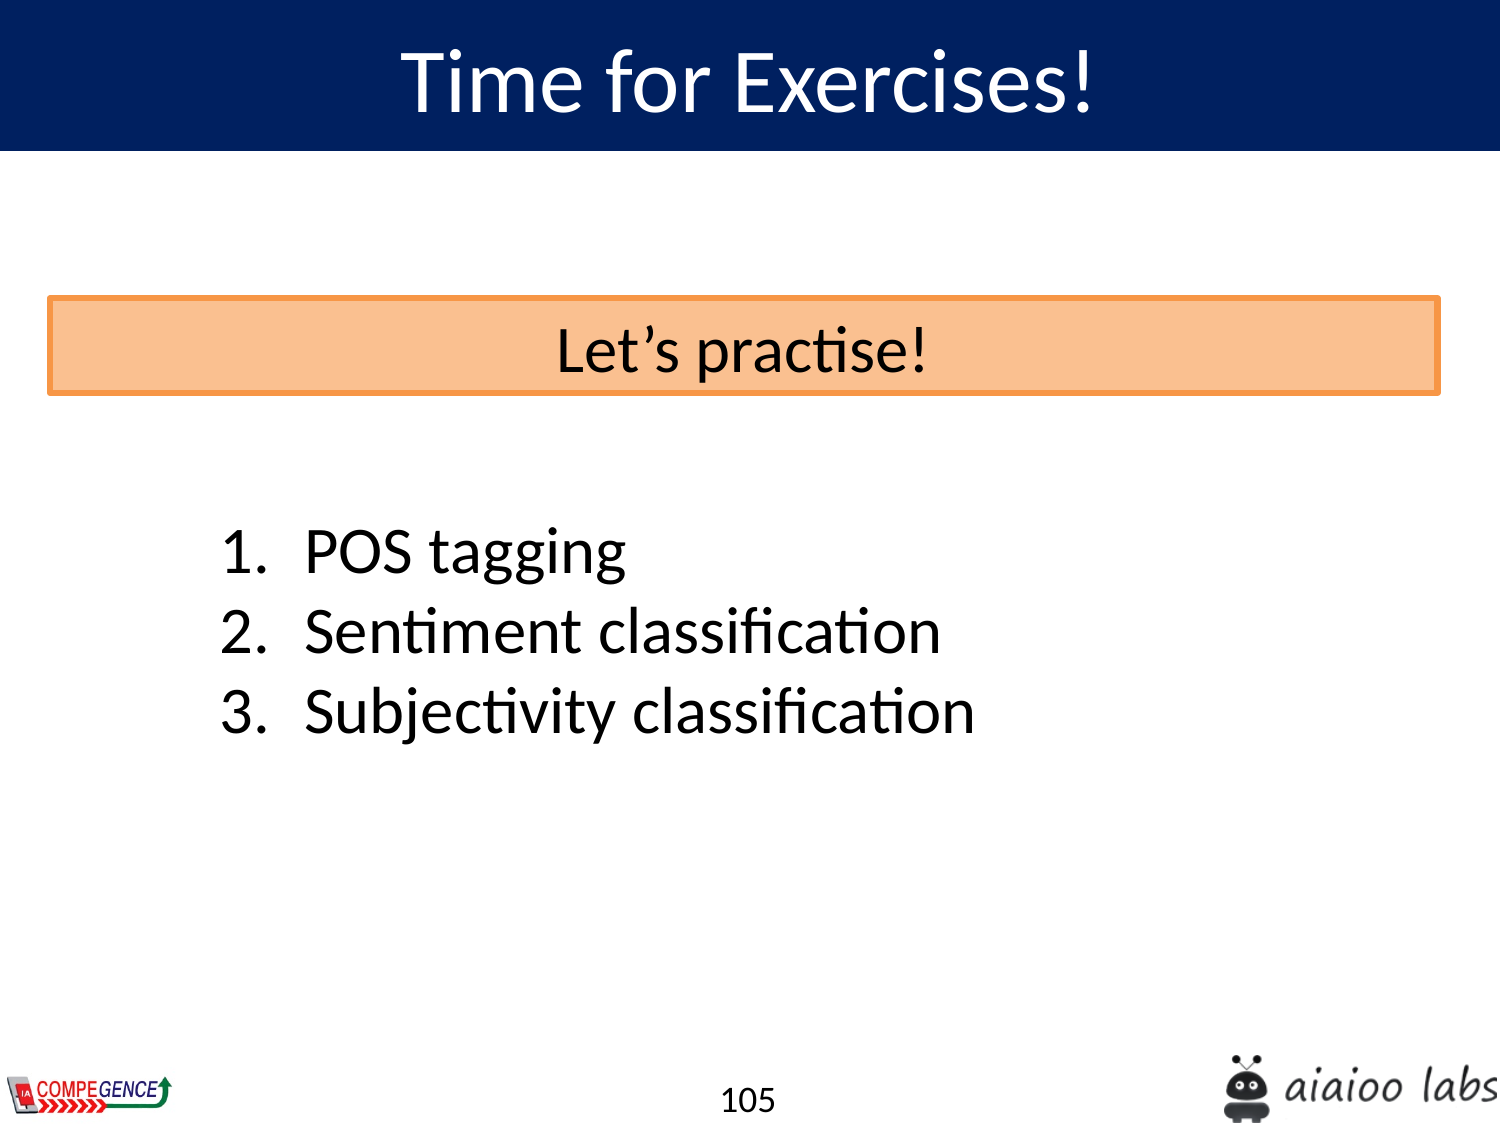

Time for Exercises!
Let’s practise!
POS tagging
Sentiment classification
Subjectivity classification